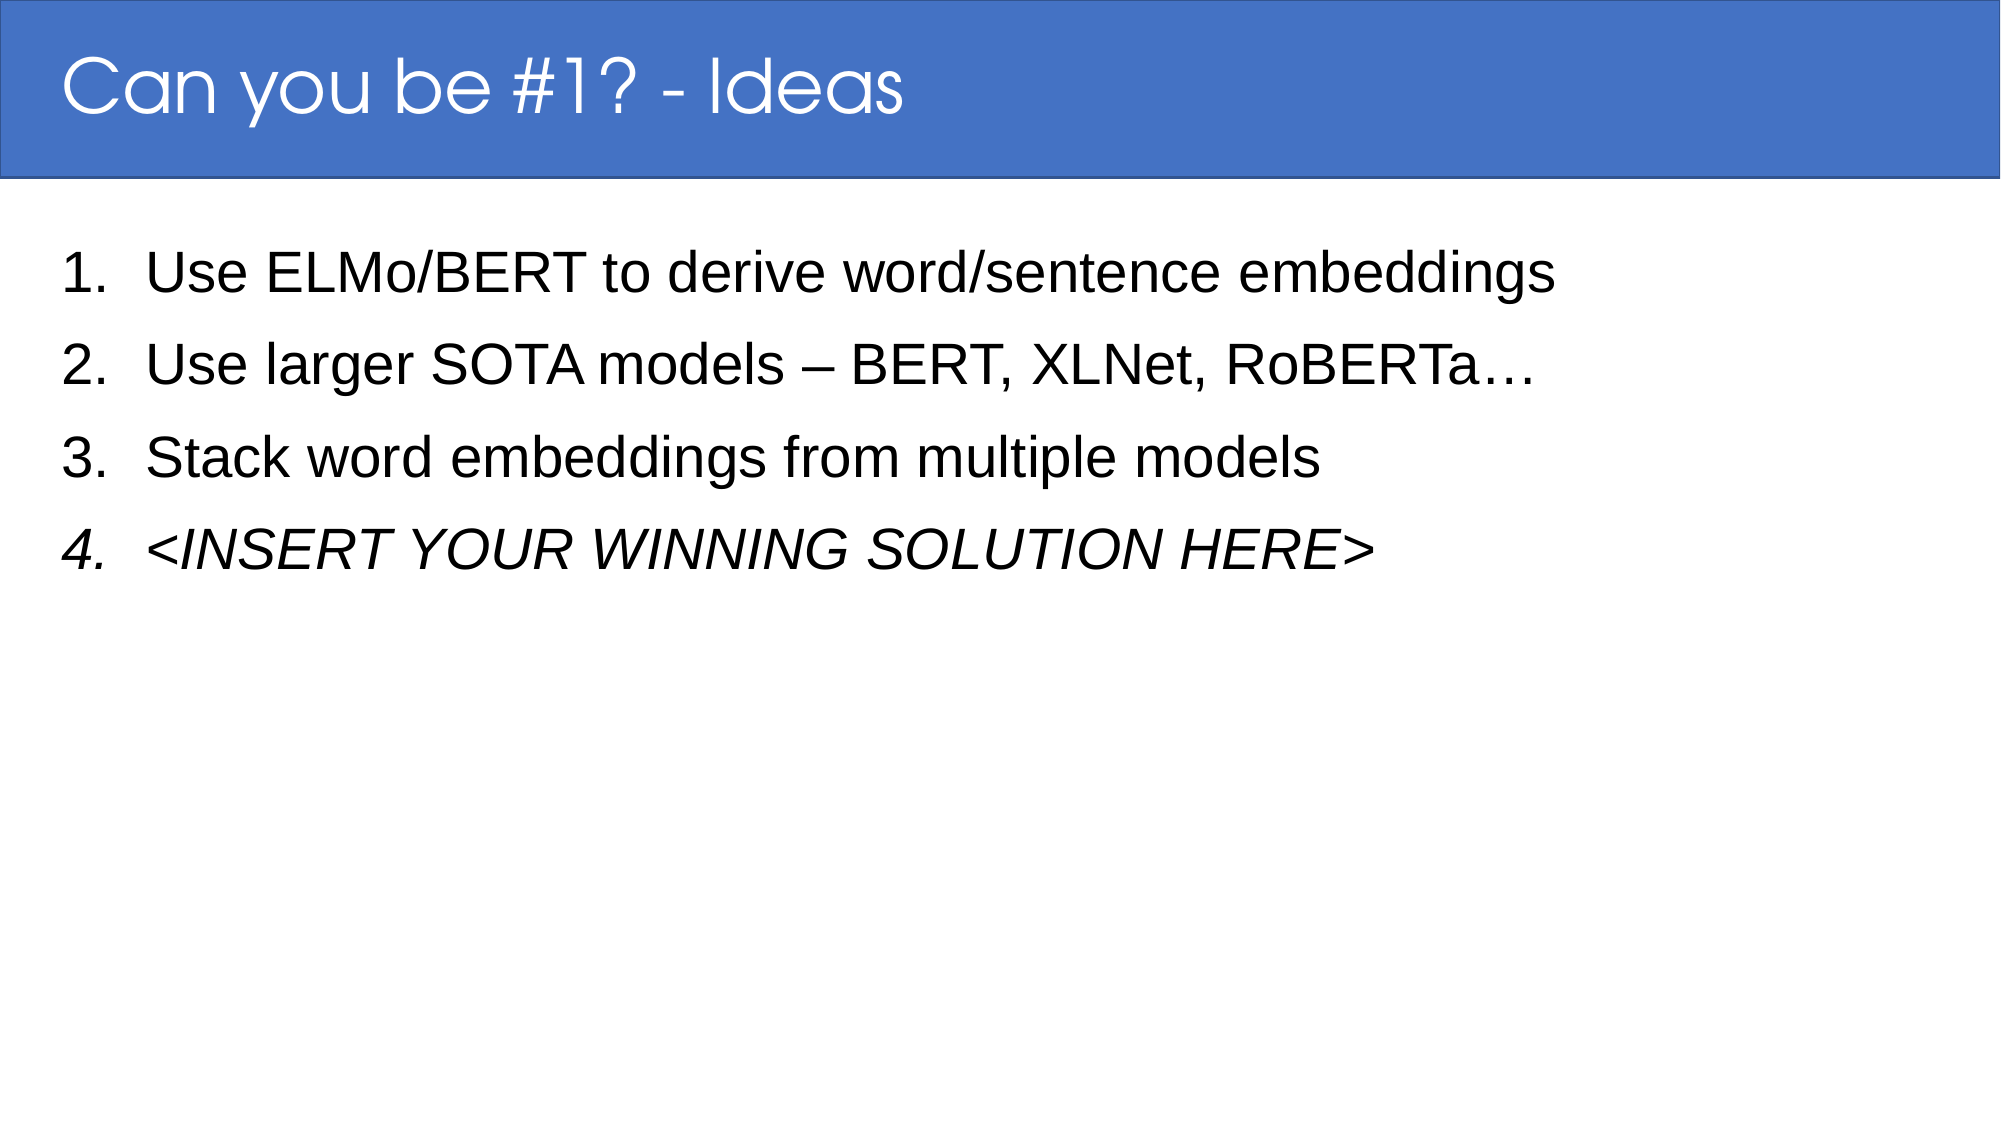

# Can you be #1? - Ideas
Use ELMo/BERT to derive word/sentence embeddings
Use larger SOTA models – BERT, XLNet, RoBERTa…
Stack word embeddings from multiple models
<INSERT YOUR WINNING SOLUTION HERE>